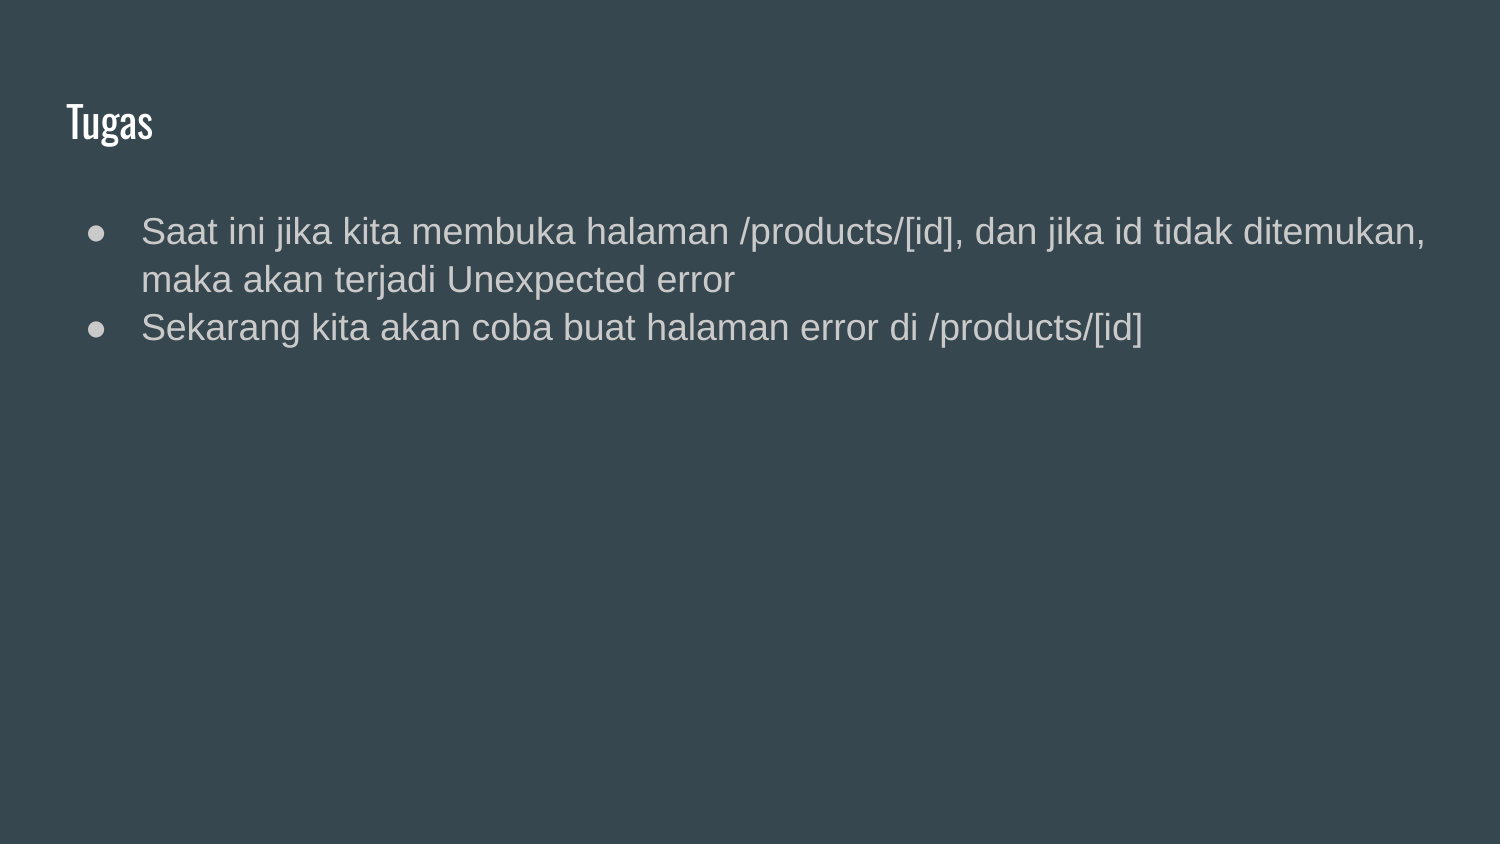

# Tugas
Saat ini jika kita membuka halaman /products/[id], dan jika id tidak ditemukan, maka akan terjadi Unexpected error
Sekarang kita akan coba buat halaman error di /products/[id]